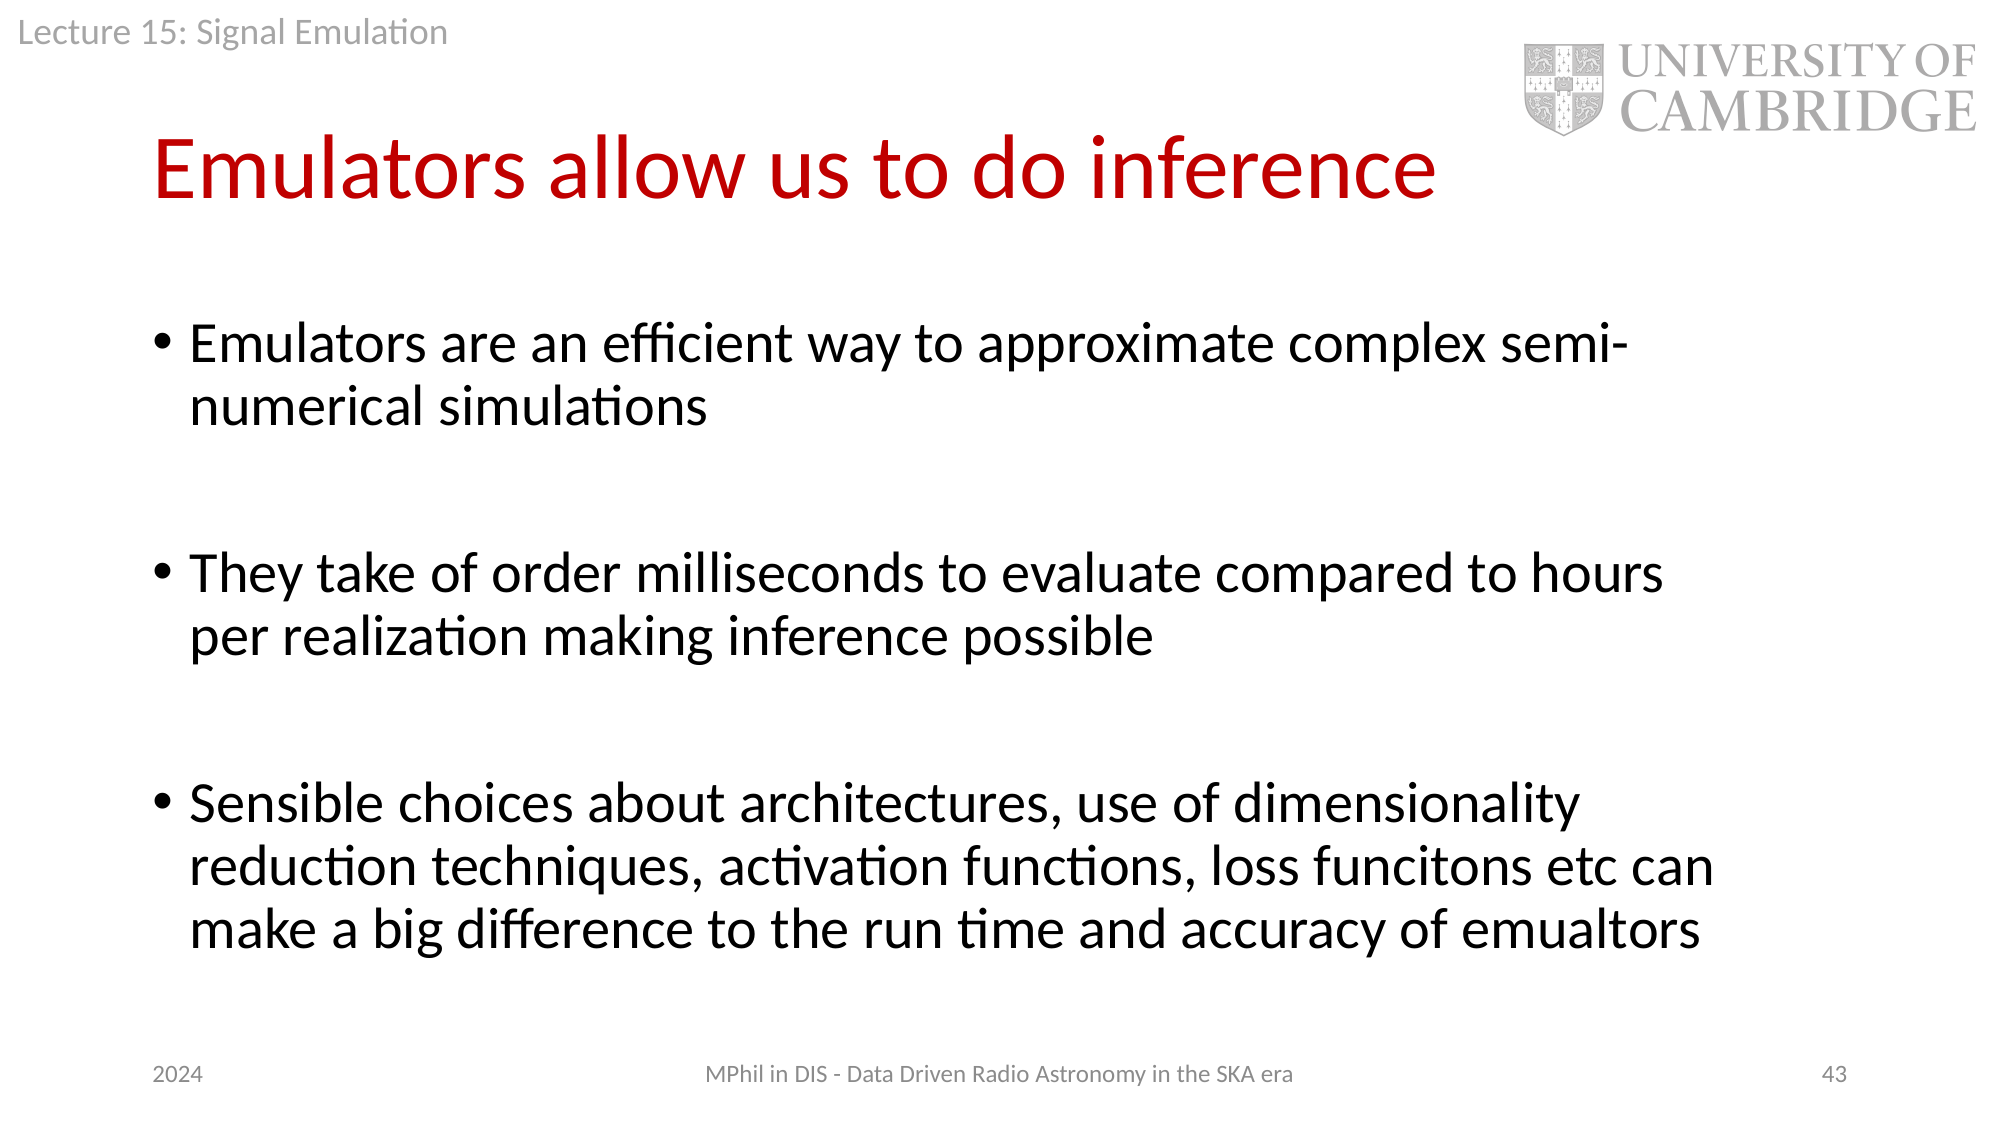

# Emulators allow us to do inference
Emulators are an efficient way to approximate complex semi-numerical simulations

They take of order milliseconds to evaluate compared to hours per realization making inference possible

Sensible choices about architectures, use of dimensionality reduction techniques, activation functions, loss funcitons etc can make a big difference to the run time and accuracy of emualtors
2024
MPhil in DIS - Data Driven Radio Astronomy in the SKA era
43